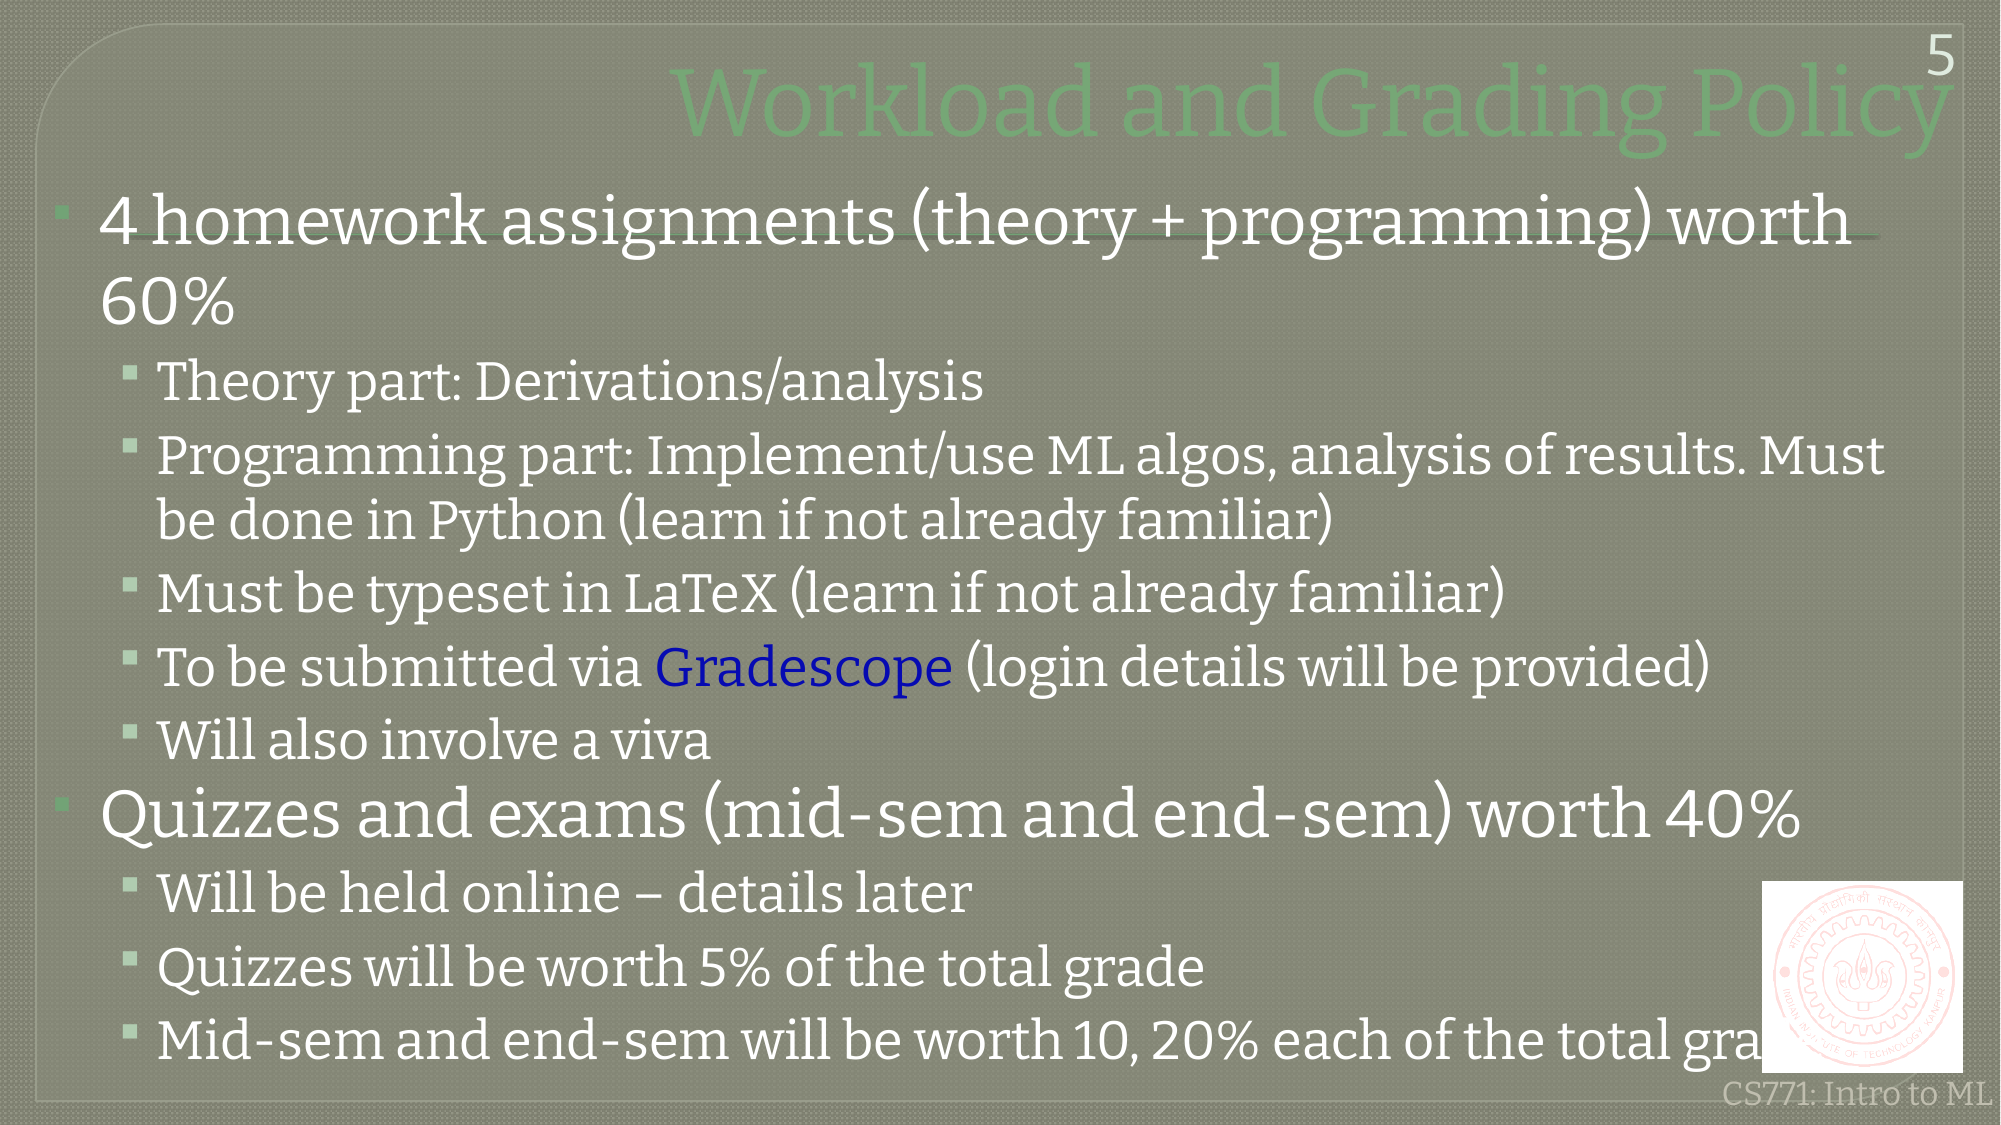

5
# Workload and Grading Policy
4 homework assignments (theory + programming) worth 60%
Theory part: Derivations/analysis
Programming part: Implement/use ML algos, analysis of results. Must be done in Python (learn if not already familiar)
Must be typeset in LaTeX (learn if not already familiar)
To be submitted via Gradescope (login details will be provided)
Will also involve a viva
Quizzes and exams (mid-sem and end-sem) worth 40%
Will be held online – details later
Quizzes will be worth 5% of the total grade
Mid-sem and end-sem will be worth 10, 20% each of the total grade